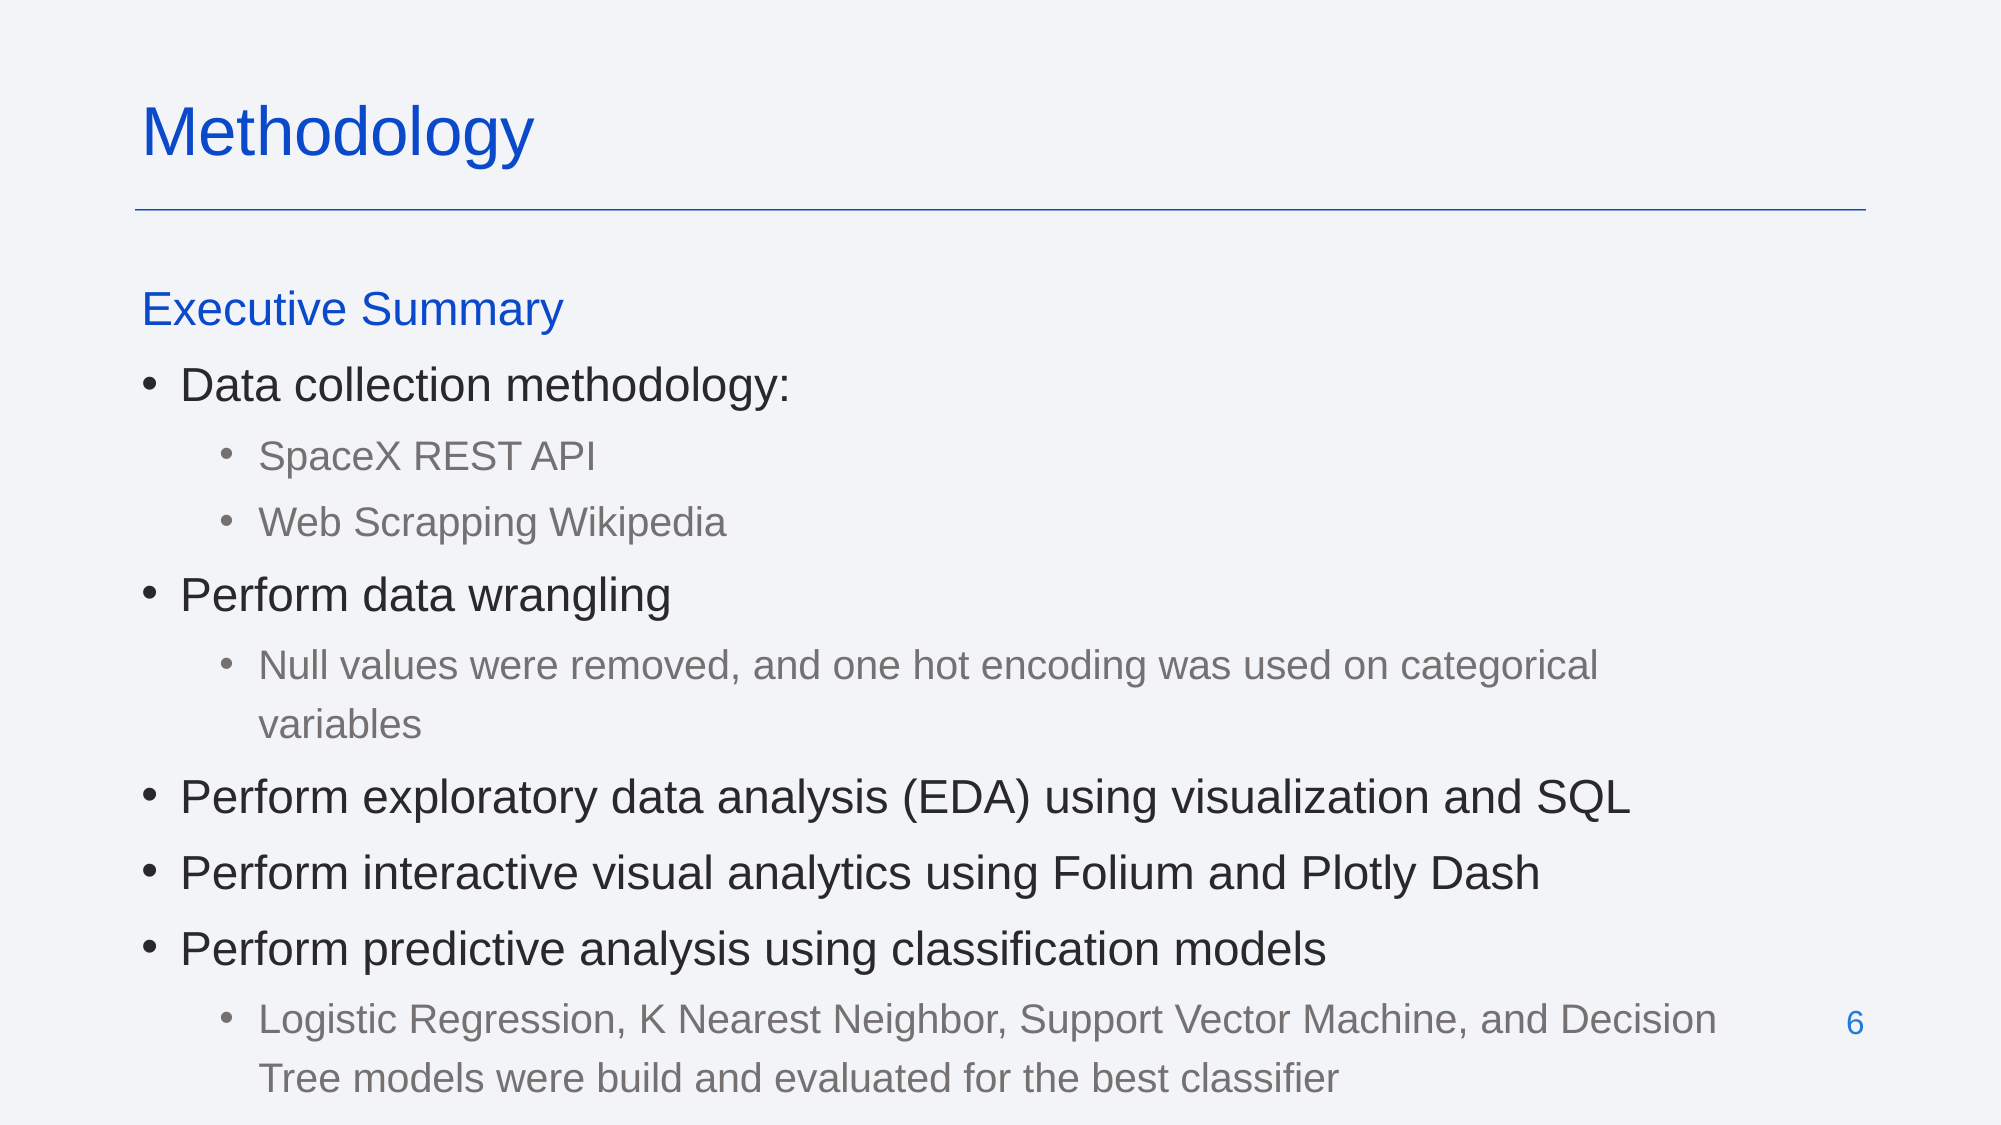

Methodology
Executive Summary
Data collection methodology:
SpaceX REST API
Web Scrapping Wikipedia
Perform data wrangling
Null values were removed, and one hot encoding was used on categorical variables
Perform exploratory data analysis (EDA) using visualization and SQL
Perform interactive visual analytics using Folium and Plotly Dash
Perform predictive analysis using classification models
Logistic Regression, K Nearest Neighbor, Support Vector Machine, and Decision Tree models were build and evaluated for the best classifier

6